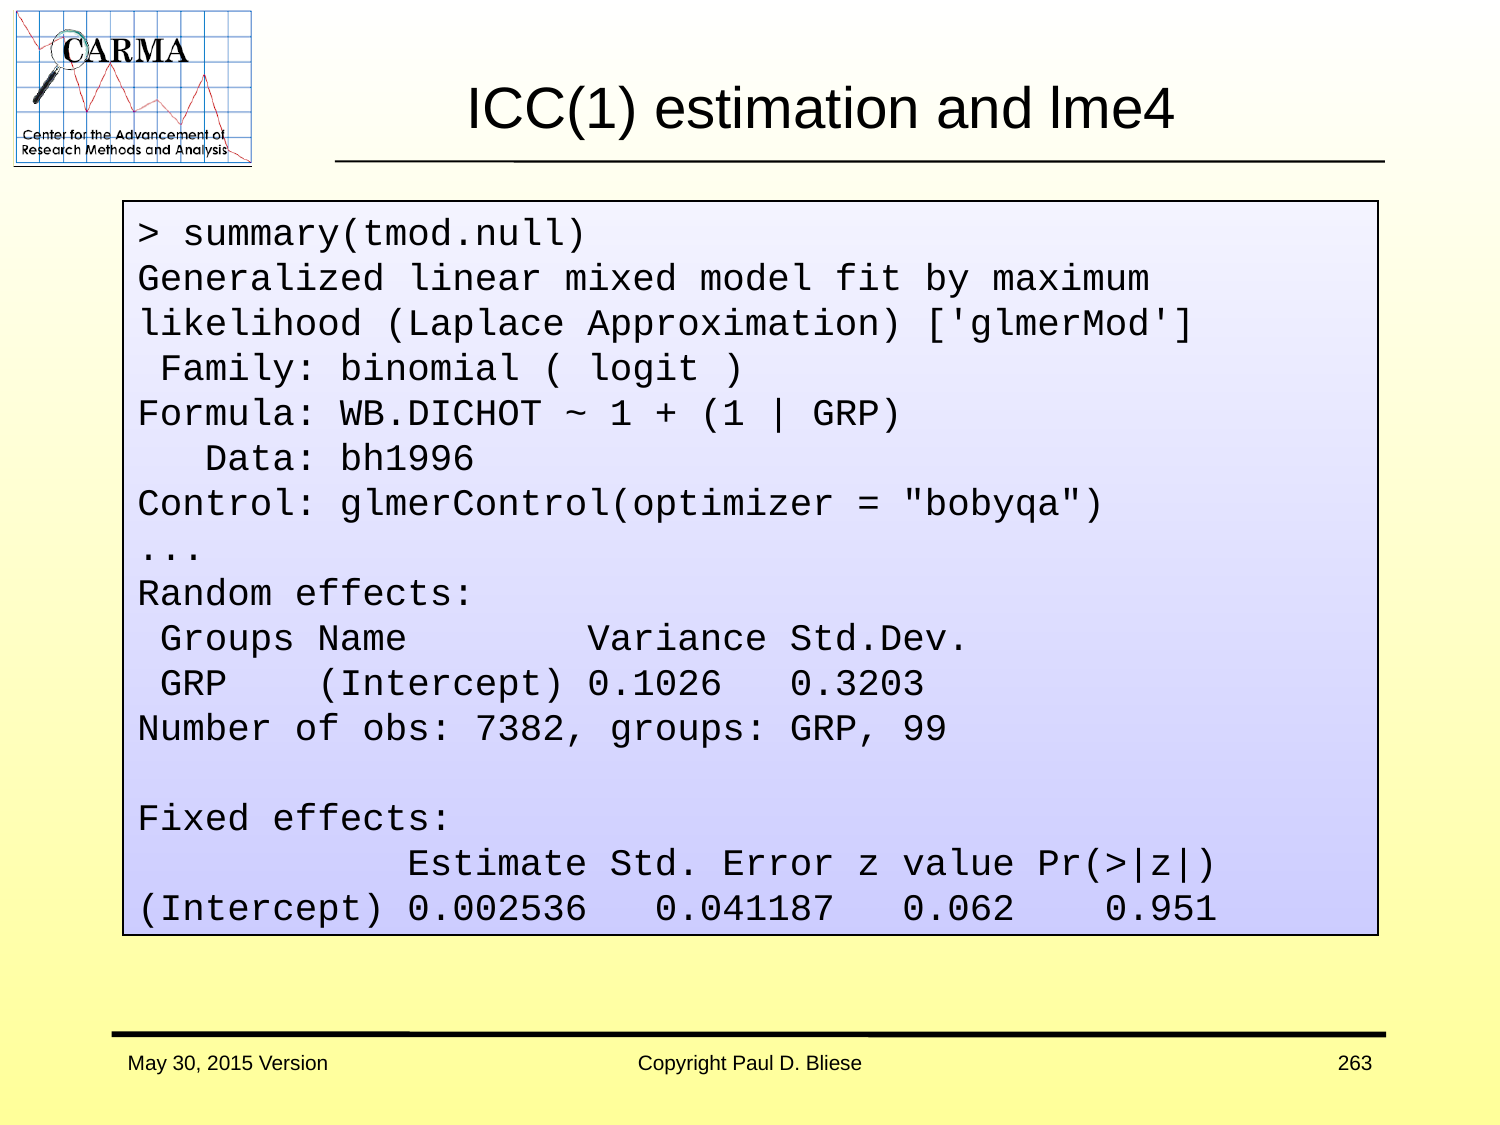

# ICC(1) estimation and lme4
> summary(tmod.null)
Generalized linear mixed model fit by maximum likelihood (Laplace Approximation) ['glmerMod']
 Family: binomial ( logit )
Formula: WB.DICHOT ~ 1 + (1 | GRP)
   Data: bh1996
Control: glmerControl(optimizer = "bobyqa")
...
Random effects:
 Groups Name        Variance Std.Dev.
 GRP    (Intercept) 0.1026   0.3203
Number of obs: 7382, groups: GRP, 99

Fixed effects:
            Estimate Std. Error z value Pr(>|z|)
(Intercept) 0.002536   0.041187   0.062    0.951
May 30, 2015 Version
Copyright Paul D. Bliese
263